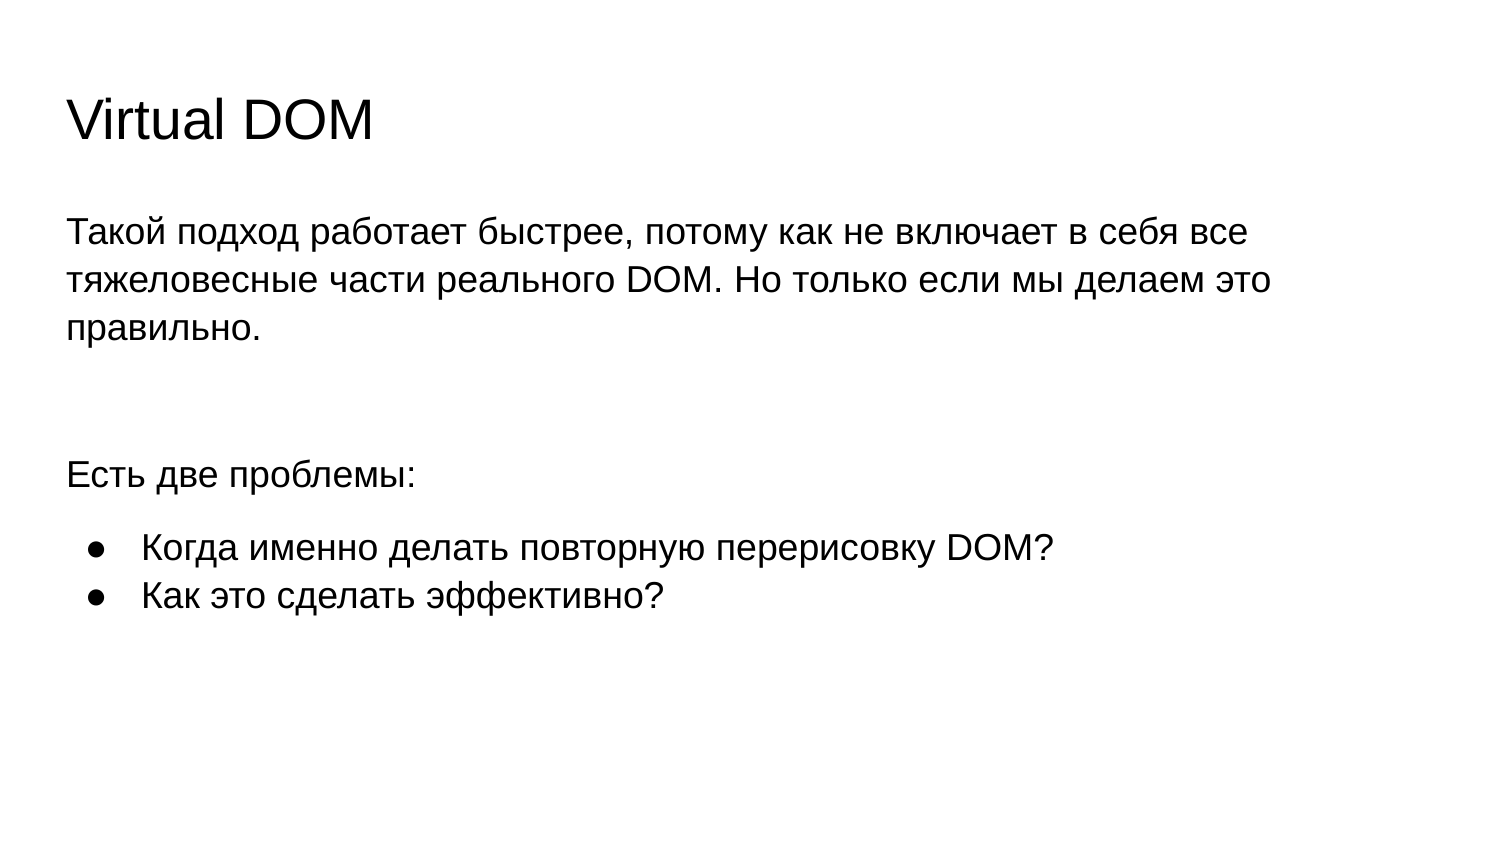

# Virtual DOM
Такой подход работает быстрее, потому как не включает в себя все тяжеловесные части реального DOM. Но только если мы делаем это правильно.

Есть две проблемы:
Когда именно делать повторную перерисовку DOM?
Как это сделать эффективно?